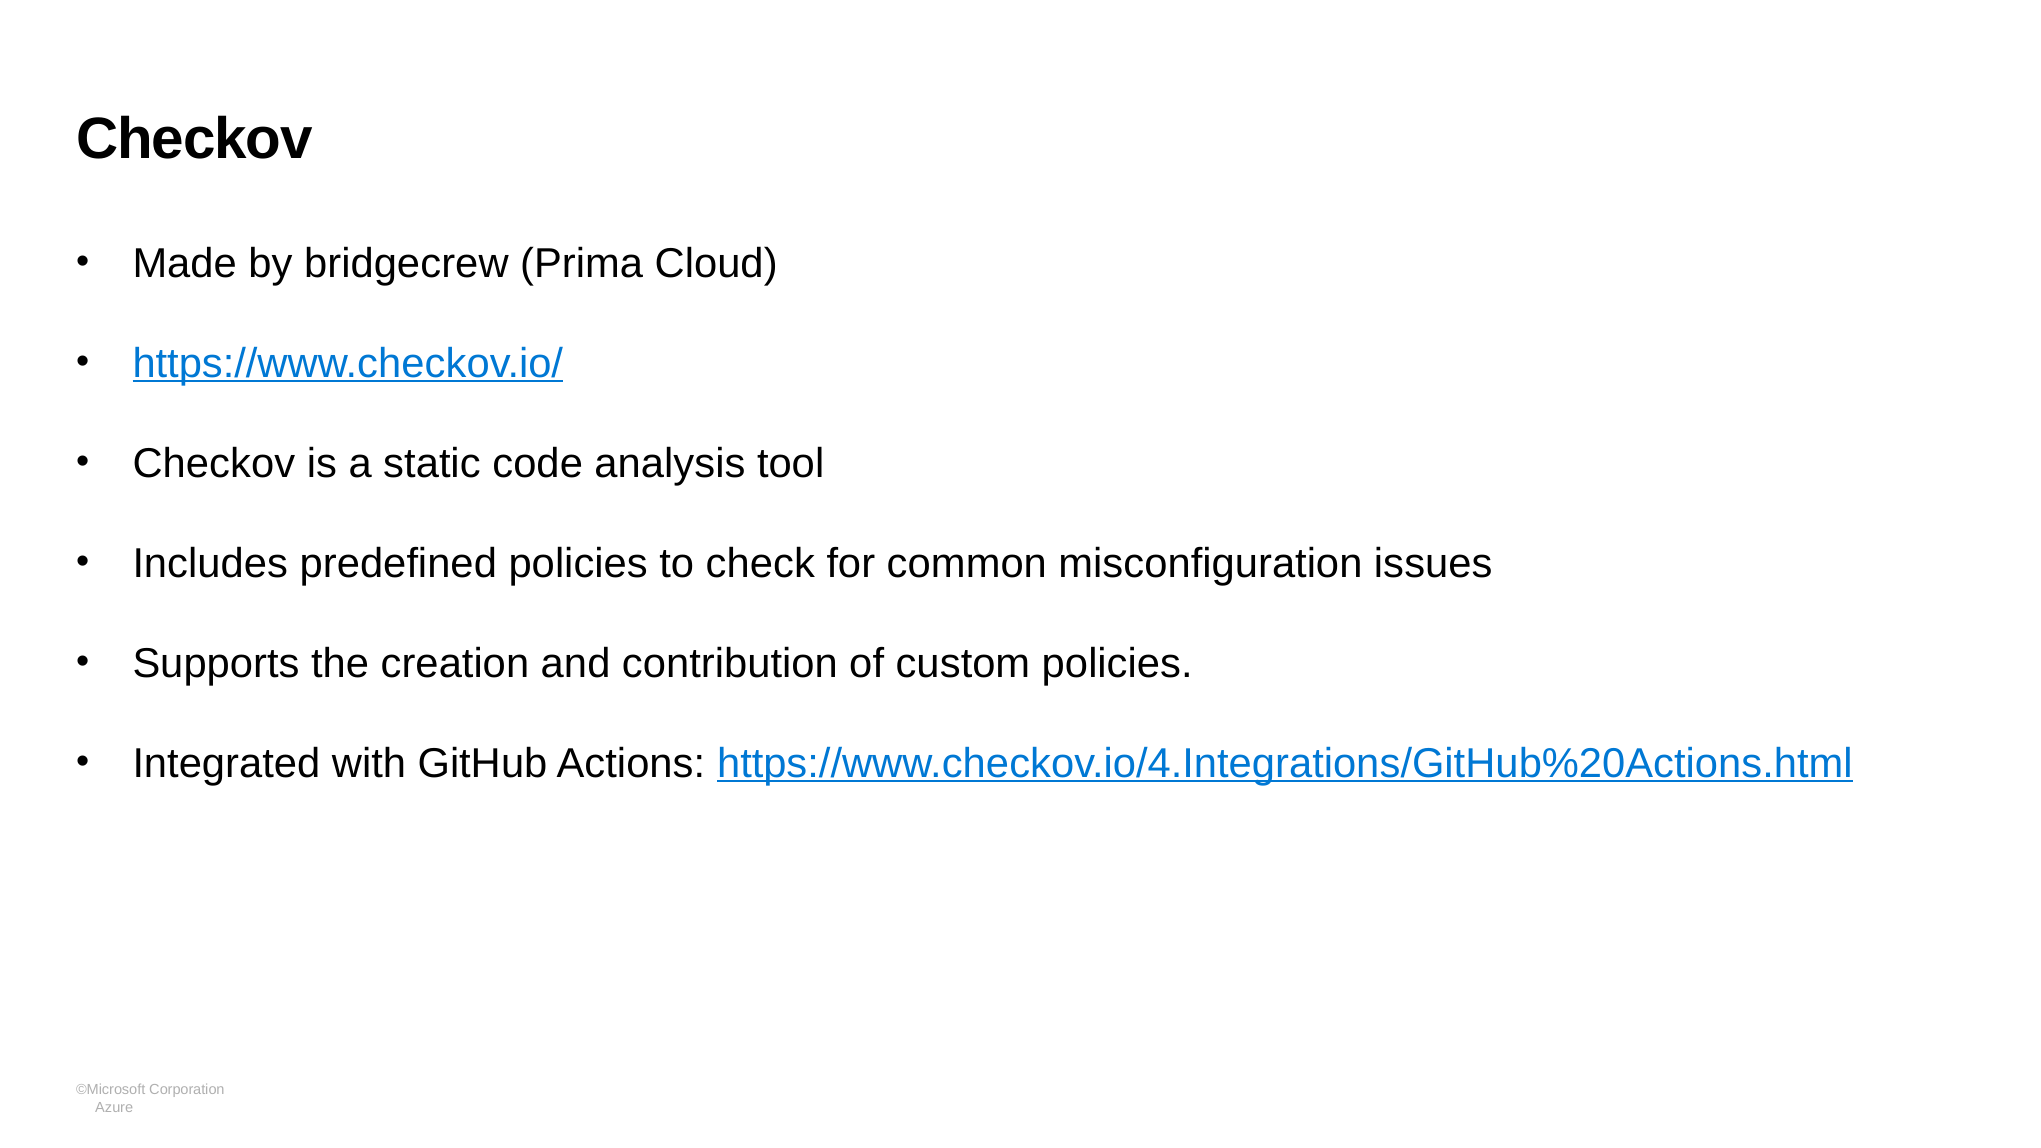

# Checkov
Made by bridgecrew (Prima Cloud)

https://www.checkov.io/

Checkov is a static code analysis tool

Includes predefined policies to check for common misconfiguration issues

Supports the creation and contribution of custom policies.

Integrated with GitHub Actions: https://www.checkov.io/4.Integrations/GitHub%20Actions.html